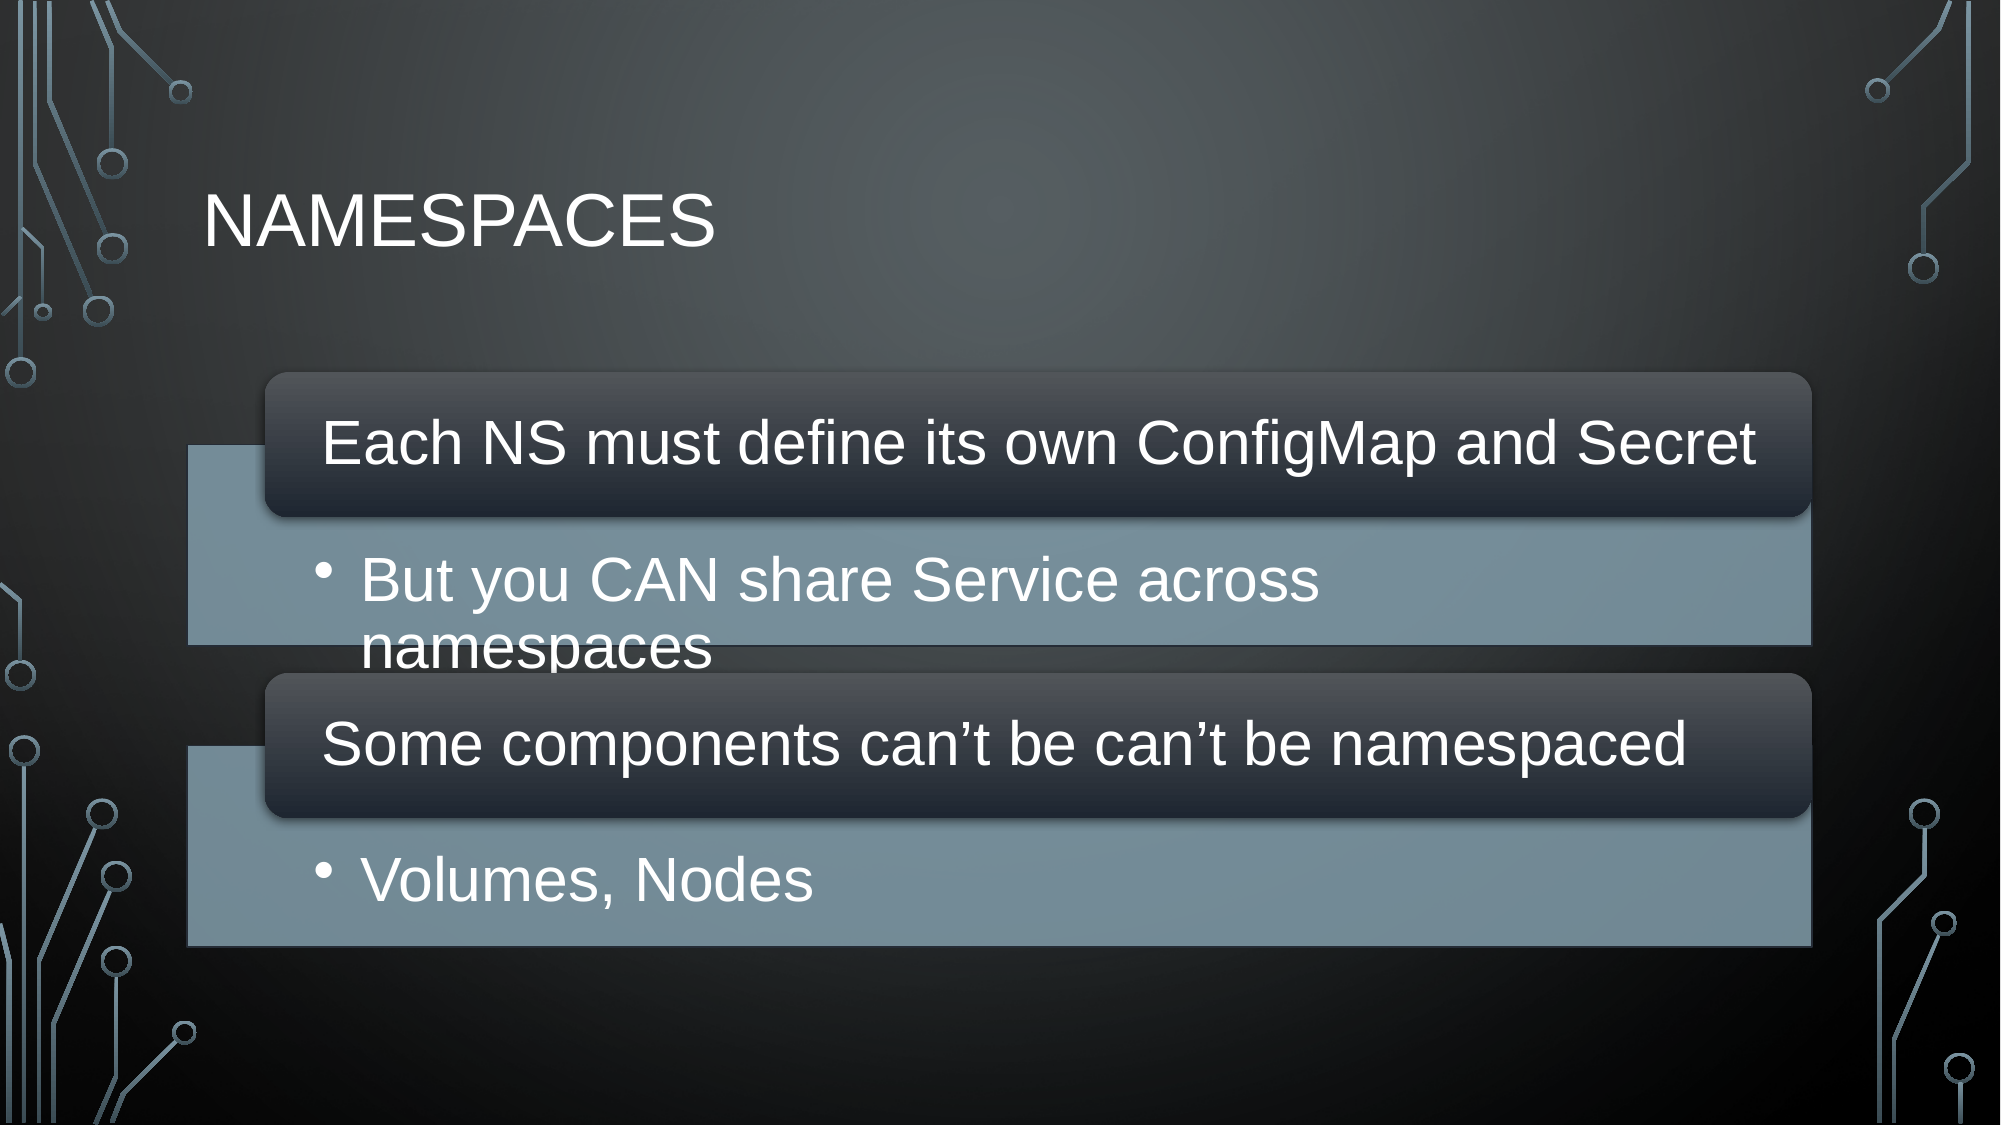

# Namespaces
But you CAN share Service across namespaces
Each NS must define its own ConfigMap and Secret
Volumes, Nodes
Some components can’t be can’t be namespaced